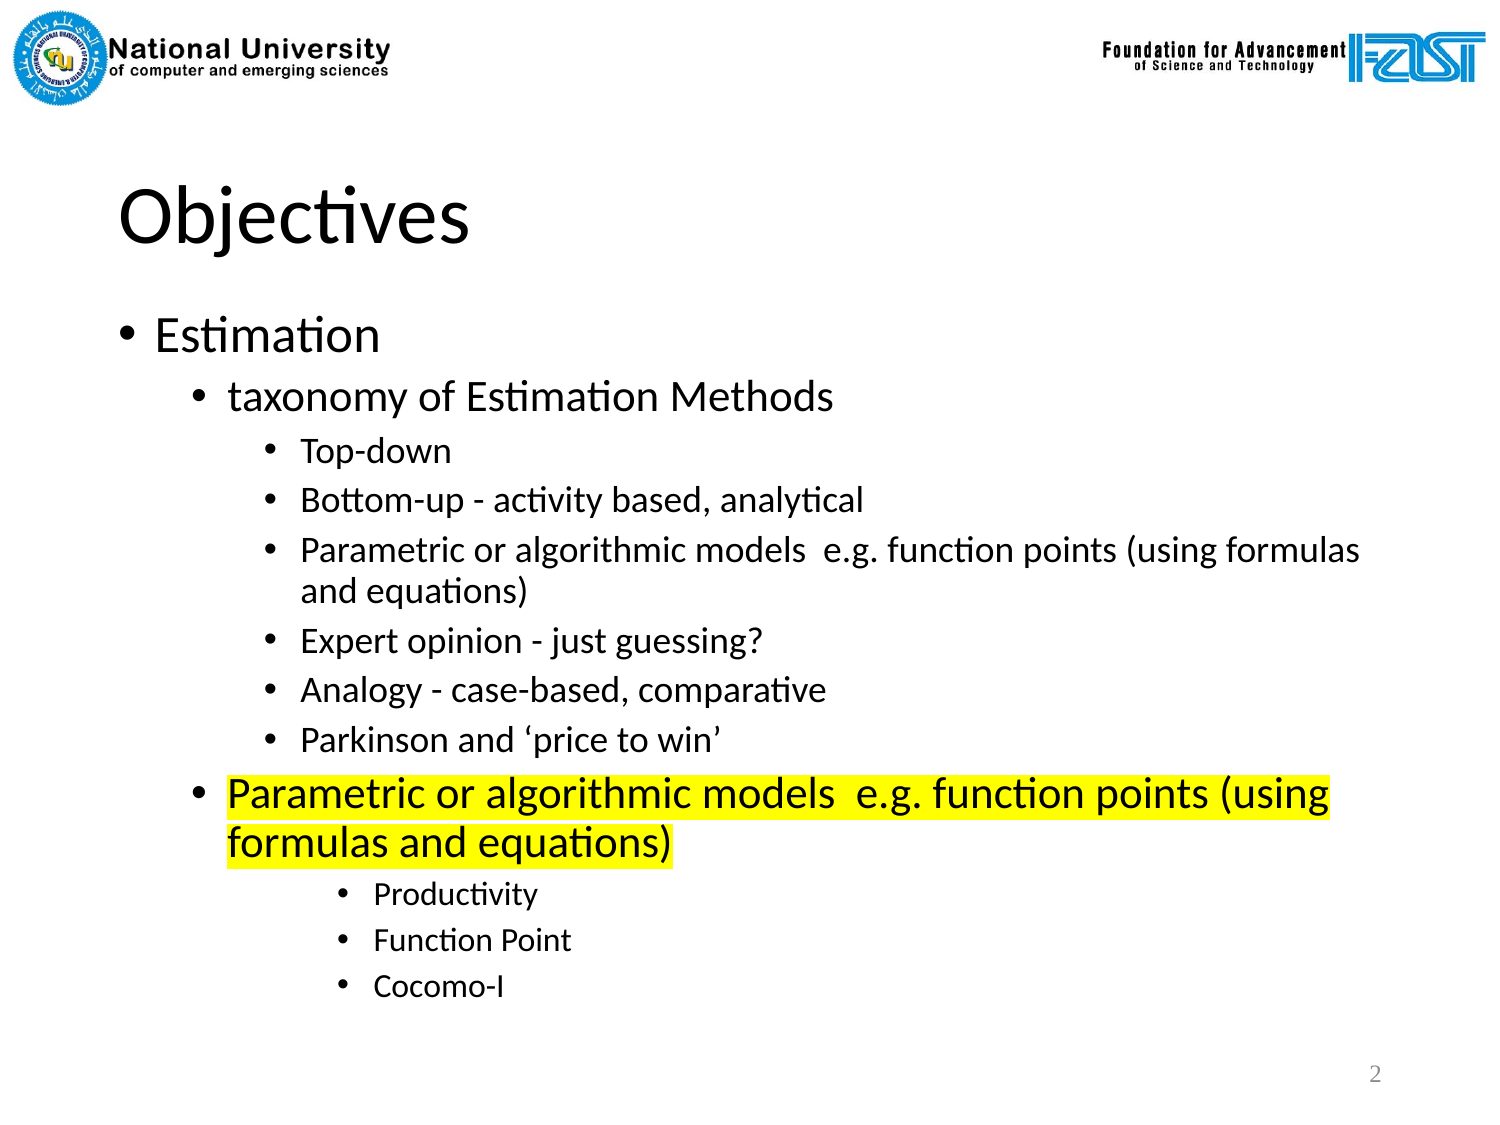

# Objectives
Estimation
taxonomy of Estimation Methods
Top-down
Bottom-up - activity based, analytical
Parametric or algorithmic models  e.g. function points (using formulas and equations)
Expert opinion - just guessing?
Analogy - case-based, comparative
Parkinson and ‘price to win’
Parametric or algorithmic models  e.g. function points (using formulas and equations)
Productivity
Function Point
Cocomo-I

2